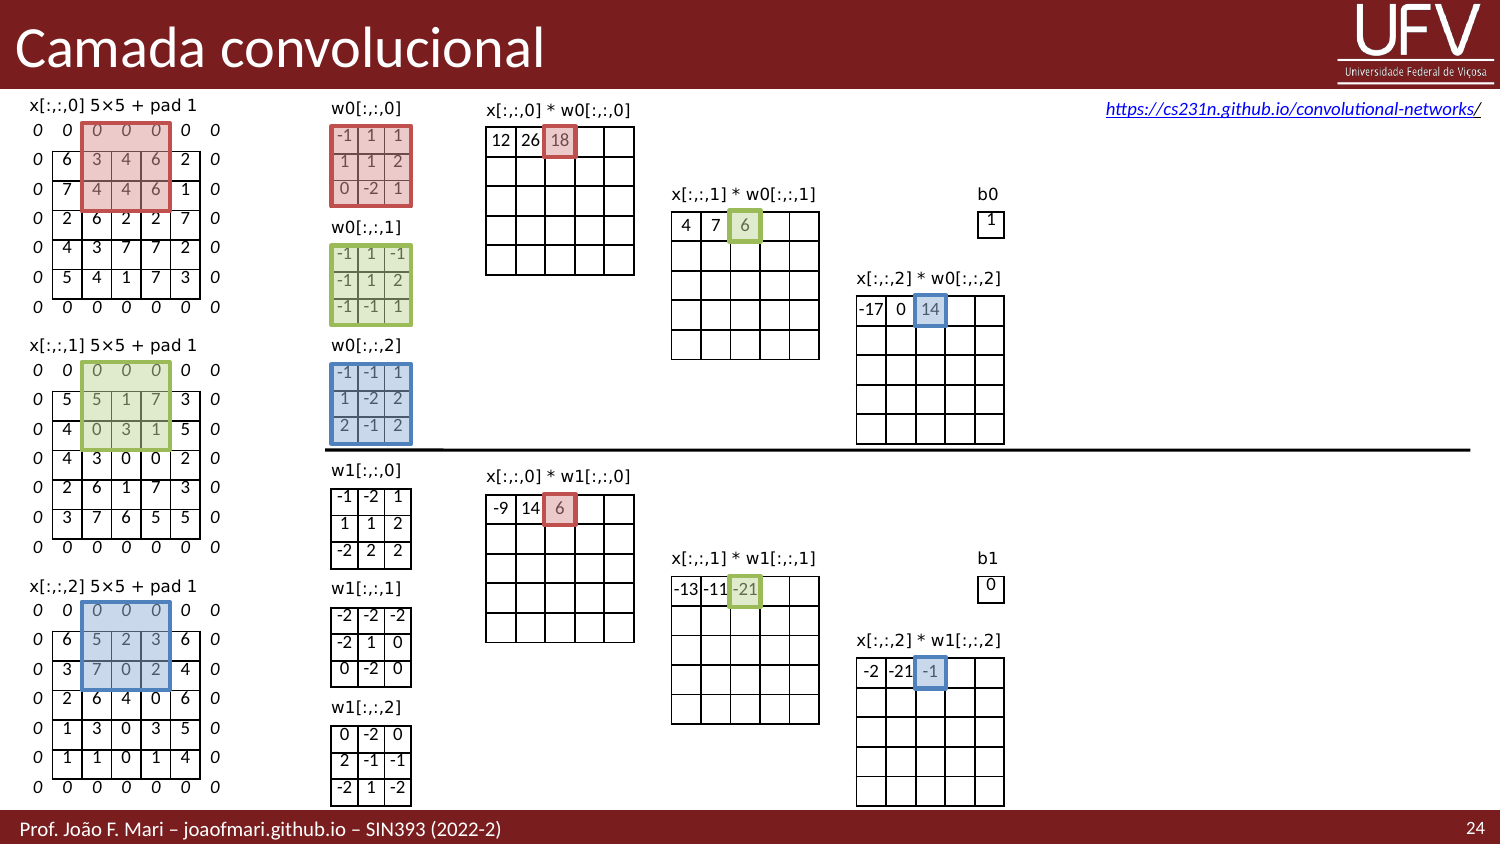

# Camada convolucional
https://cs231n.github.io/convolutional-networks/
x[:,:,0] 5×5 + pad 1
w0[:,:,0]
x[:,:,0] * w0[:,:,0]

| 0 | 0 | 0 | 0 | 0 | 0 | 0 |
| --- | --- | --- | --- | --- | --- | --- |
| 0 | 6 | 3 | 4 | 6 | 2 | 0 |
| 0 | 7 | 4 | 4 | 6 | 1 | 0 |
| 0 | 2 | 6 | 2 | 2 | 7 | 0 |
| 0 | 4 | 3 | 7 | 7 | 2 | 0 |
| 0 | 5 | 4 | 1 | 7 | 3 | 0 |
| 0 | 0 | 0 | 0 | 0 | 0 | 0 |
| -1 | 1 | 1 |
| --- | --- | --- |
| 1 | 1 | 2 |
| 0 | -2 | 1 |
| 12 | 26 | 18 |  |  |
| --- | --- | --- | --- | --- |
|  |  |  |  |  |
|  |  |  |  |  |
|  |  |  |  |  |
|  |  |  |  |  |
x[:,:,1] * w0[:,:,1]
b0

| 4 | 7 | 6 |  |  |
| --- | --- | --- | --- | --- |
|  |  |  |  |  |
|  |  |  |  |  |
|  |  |  |  |  |
|  |  |  |  |  |
| 1 |
| --- |
w0[:,:,1]

| -1 | 1 | -1 |
| --- | --- | --- |
| -1 | 1 | 2 |
| -1 | -1 | 1 |
x[:,:,2] * w0[:,:,2]

| -17 | 0 | 14 |  |  |
| --- | --- | --- | --- | --- |
|  |  |  |  |  |
|  |  |  |  |  |
|  |  |  |  |  |
|  |  |  |  |  |
w0[:,:,2]
x[:,:,1] 5×5 + pad 1

| 0 | 0 | 0 | 0 | 0 | 0 | 0 |
| --- | --- | --- | --- | --- | --- | --- |
| 0 | 5 | 5 | 1 | 7 | 3 | 0 |
| 0 | 4 | 0 | 3 | 1 | 5 | 0 |
| 0 | 4 | 3 | 0 | 0 | 2 | 0 |
| 0 | 2 | 6 | 1 | 7 | 3 | 0 |
| 0 | 3 | 7 | 6 | 5 | 5 | 0 |
| 0 | 0 | 0 | 0 | 0 | 0 | 0 |
| -1 | -1 | 1 |
| --- | --- | --- |
| 1 | -2 | 2 |
| 2 | -1 | 2 |
w1[:,:,0]
x[:,:,0] * w1[:,:,0]

| -1 | -2 | 1 |
| --- | --- | --- |
| 1 | 1 | 2 |
| -2 | 2 | 2 |
| -9 | 14 | 6 |  |  |
| --- | --- | --- | --- | --- |
|  |  |  |  |  |
|  |  |  |  |  |
|  |  |  |  |  |
|  |  |  |  |  |
x[:,:,1] * w1[:,:,1]
b1

x[:,:,2] 5×5 + pad 1
w1[:,:,1]
| -13 | -11 | -21 |  |  |
| --- | --- | --- | --- | --- |
|  |  |  |  |  |
|  |  |  |  |  |
|  |  |  |  |  |
|  |  |  |  |  |
| 0 |
| --- |

| 0 | 0 | 0 | 0 | 0 | 0 | 0 |
| --- | --- | --- | --- | --- | --- | --- |
| 0 | 6 | 5 | 2 | 3 | 6 | 0 |
| 0 | 3 | 7 | 0 | 2 | 4 | 0 |
| 0 | 2 | 6 | 4 | 0 | 6 | 0 |
| 0 | 1 | 3 | 0 | 3 | 5 | 0 |
| 0 | 1 | 1 | 0 | 1 | 4 | 0 |
| 0 | 0 | 0 | 0 | 0 | 0 | 0 |
| -2 | -2 | -2 |
| --- | --- | --- |
| -2 | 1 | 0 |
| 0 | -2 | 0 |
x[:,:,2] * w1[:,:,2]

| -2 | -21 | -1 |  |  |
| --- | --- | --- | --- | --- |
|  |  |  |  |  |
|  |  |  |  |  |
|  |  |  |  |  |
|  |  |  |  |  |
w1[:,:,2]
| 0 | -2 | 0 |
| --- | --- | --- |
| 2 | -1 | -1 |
| -2 | 1 | -2 |
24
 Prof. João F. Mari – joaofmari.github.io – SIN393 (2022-2)